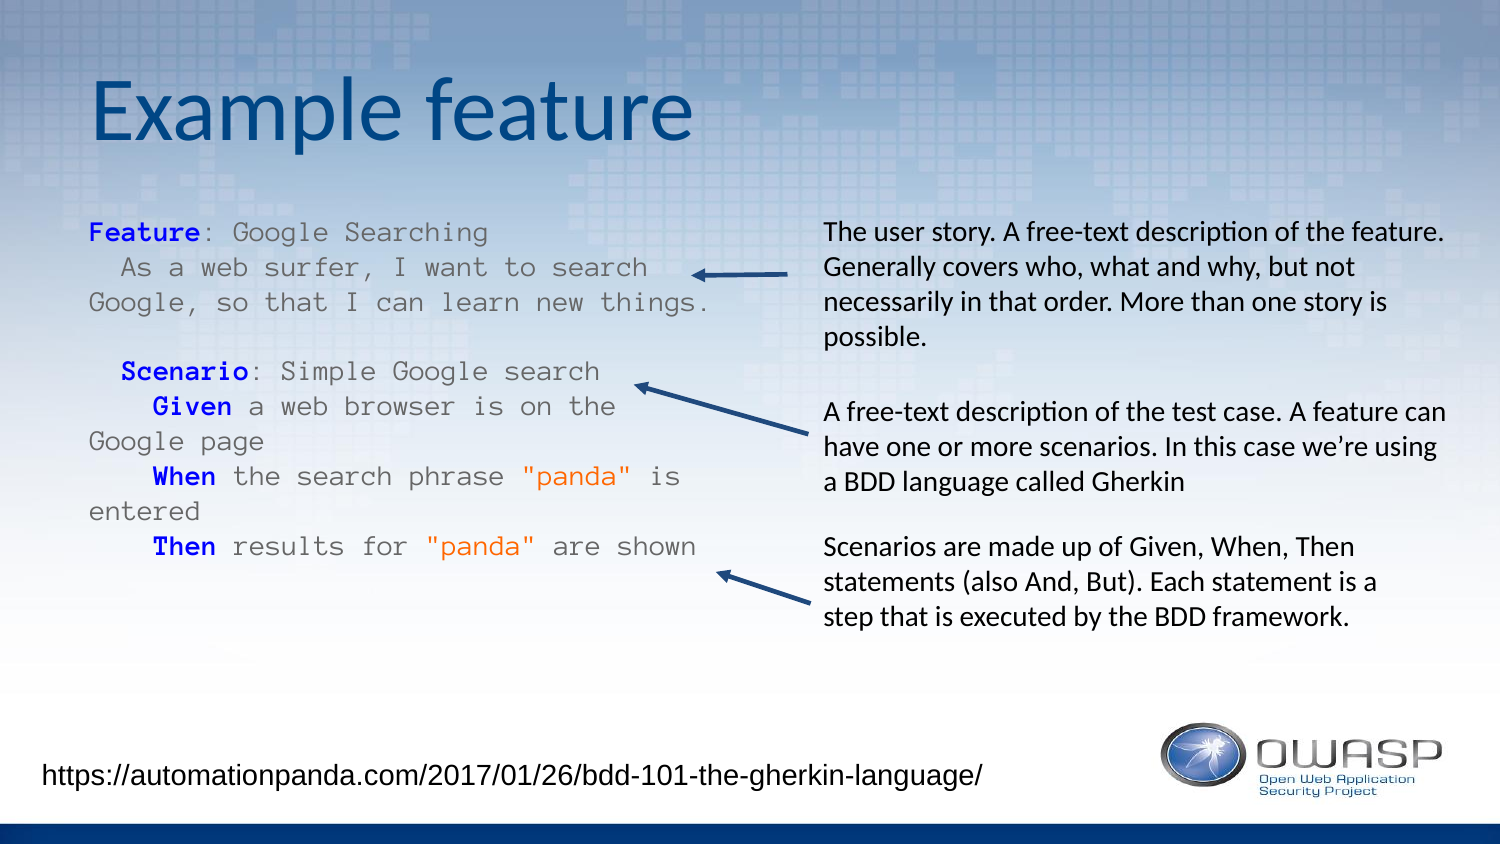

# Example feature
Feature: Google Searching
  As a web surfer, I want to search Google, so that I can learn new things.
  Scenario: Simple Google search
    Given a web browser is on the Google page
    When the search phrase "panda" is entered
    Then results for "panda" are shown
The user story. A free-text description of the feature. Generally covers who, what and why, but not necessarily in that order. More than one story is possible.

A free-text description of the test case. A feature can have one or more scenarios. In this case we’re using a BDD language called Gherkin
Scenarios are made up of Given, When, Then statements (also And, But). Each statement is a step that is executed by the BDD framework.
https://automationpanda.com/2017/01/26/bdd-101-the-gherkin-language/